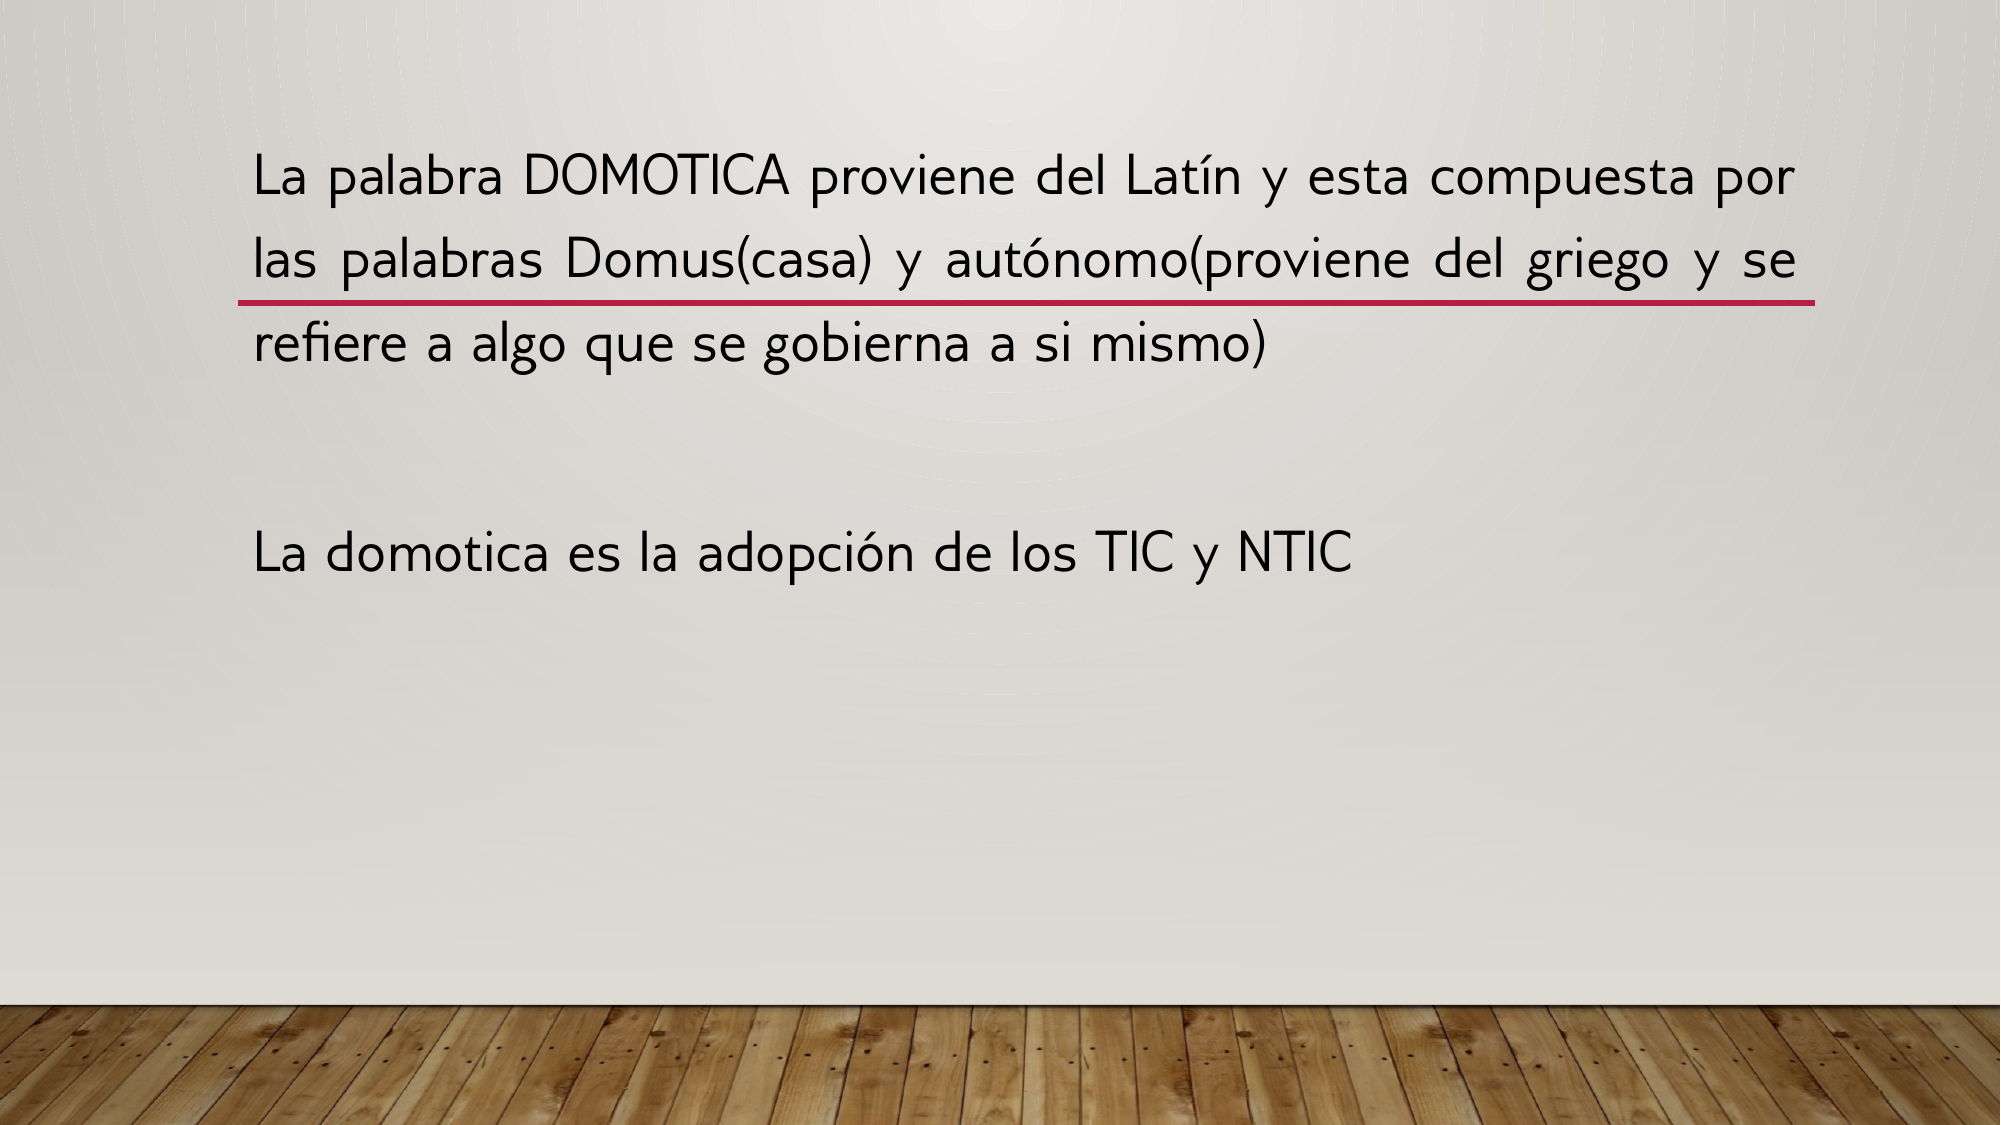

La palabra DOMOTICA proviene del Latín y esta compuesta por las palabras Domus(casa) y autónomo(proviene del griego y se refiere a algo que se gobierna a si mismo)

La domotica es la adopción de los TIC y NTIC